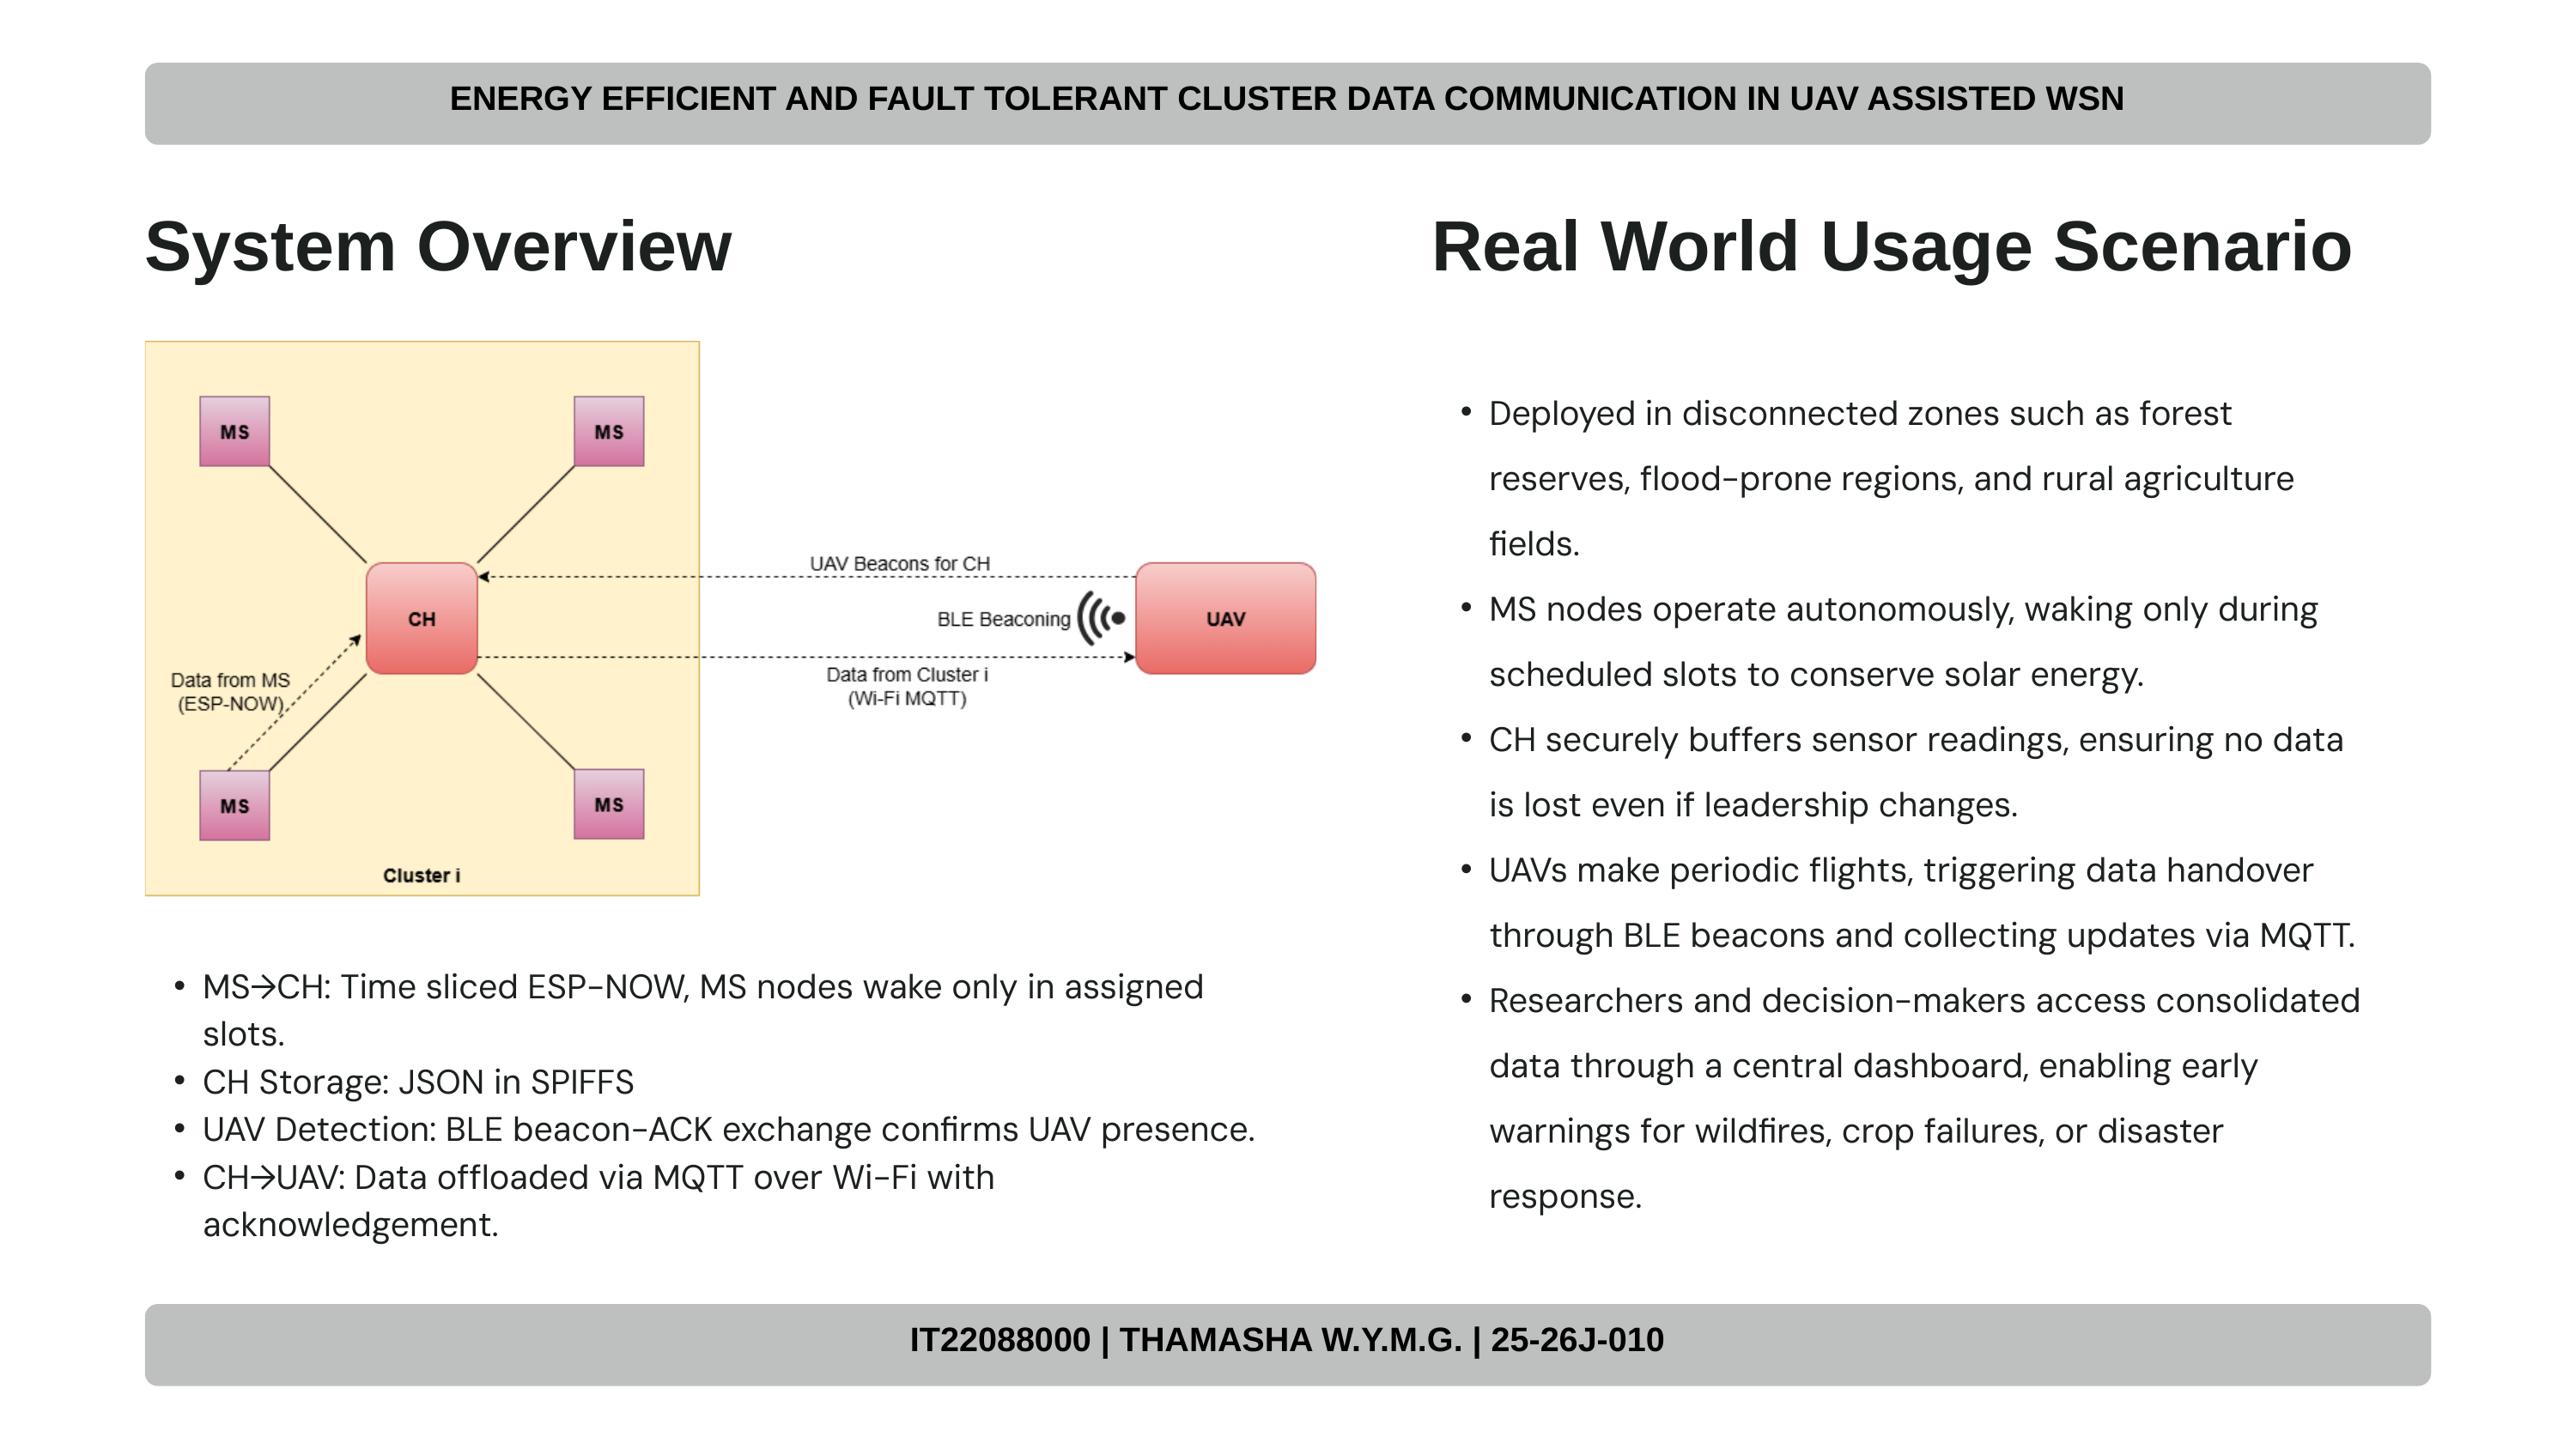

ENERGY EFFICIENT AND FAULT TOLERANT CLUSTER DATA COMMUNICATION IN UAV ASSISTED WSN
System Overview
Real World Usage Scenario

Deployed in disconnected zones such as forest reserves, flood-prone regions, and rural agriculture fields.
MS nodes operate autonomously, waking only during scheduled slots to conserve solar energy.
CH securely buffers sensor readings, ensuring no data is lost even if leadership changes.
UAVs make periodic flights, triggering data handover through BLE beacons and collecting updates via MQTT.
Researchers and decision-makers access consolidated data through a central dashboard, enabling early warnings for wildfires, crop failures, or disaster response.
MS→CH: Time sliced ESP-NOW, MS nodes wake only in assigned slots.
CH Storage: JSON in SPIFFS
UAV Detection: BLE beacon-ACK exchange confirms UAV presence.
CH→UAV: Data offloaded via MQTT over Wi-Fi with acknowledgement.

IT22088000 | THAMASHA W.Y.M.G. | 25-26J-010